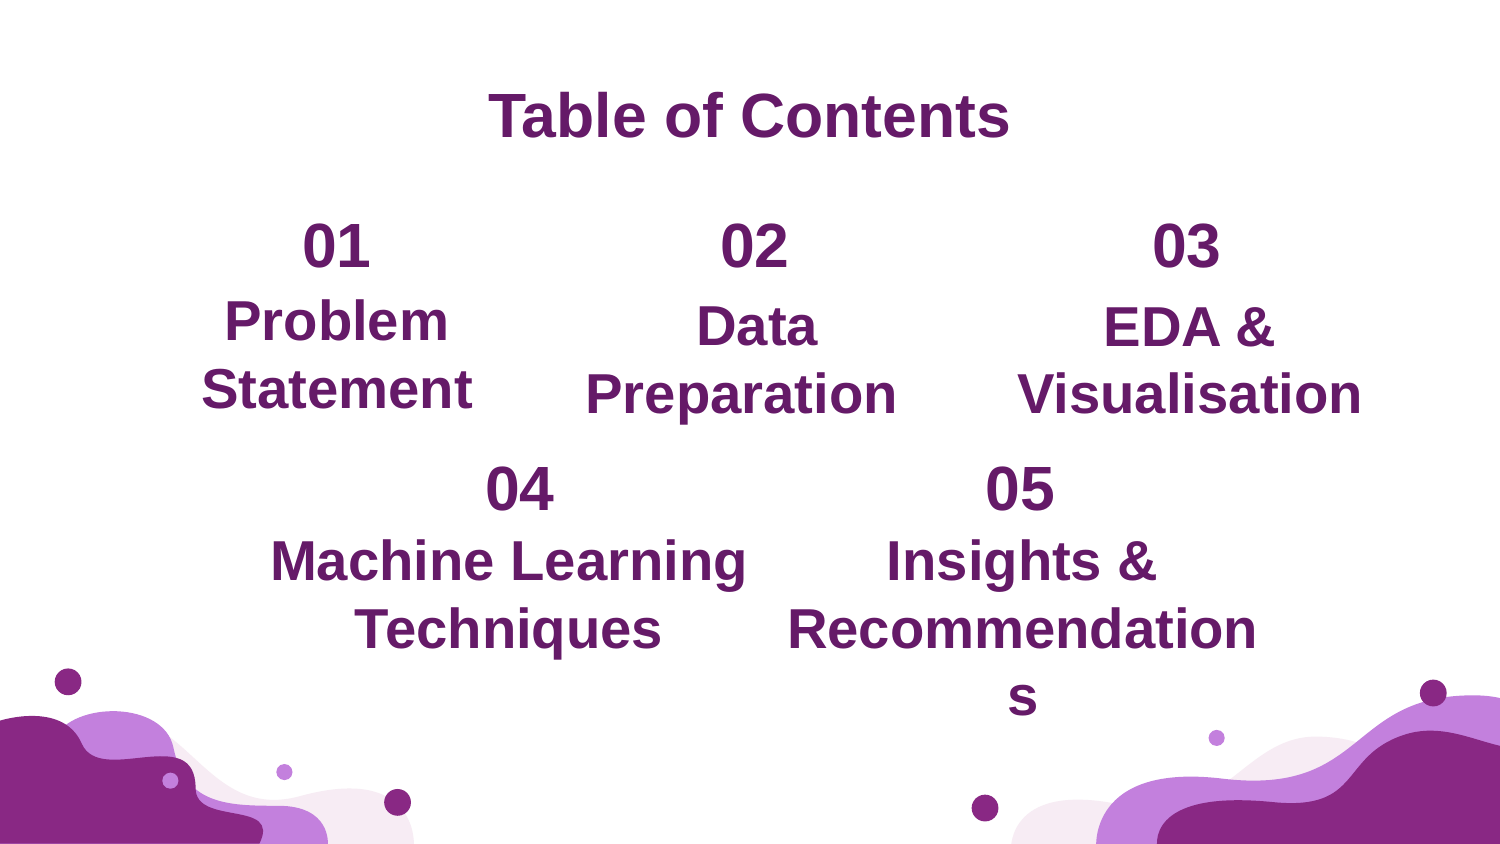

Table of Contents
01
02
03
Problem Statement
Data Preparation
EDA & Visualisation
# 04
05
Machine Learning Techniques
Insights & Recommendations